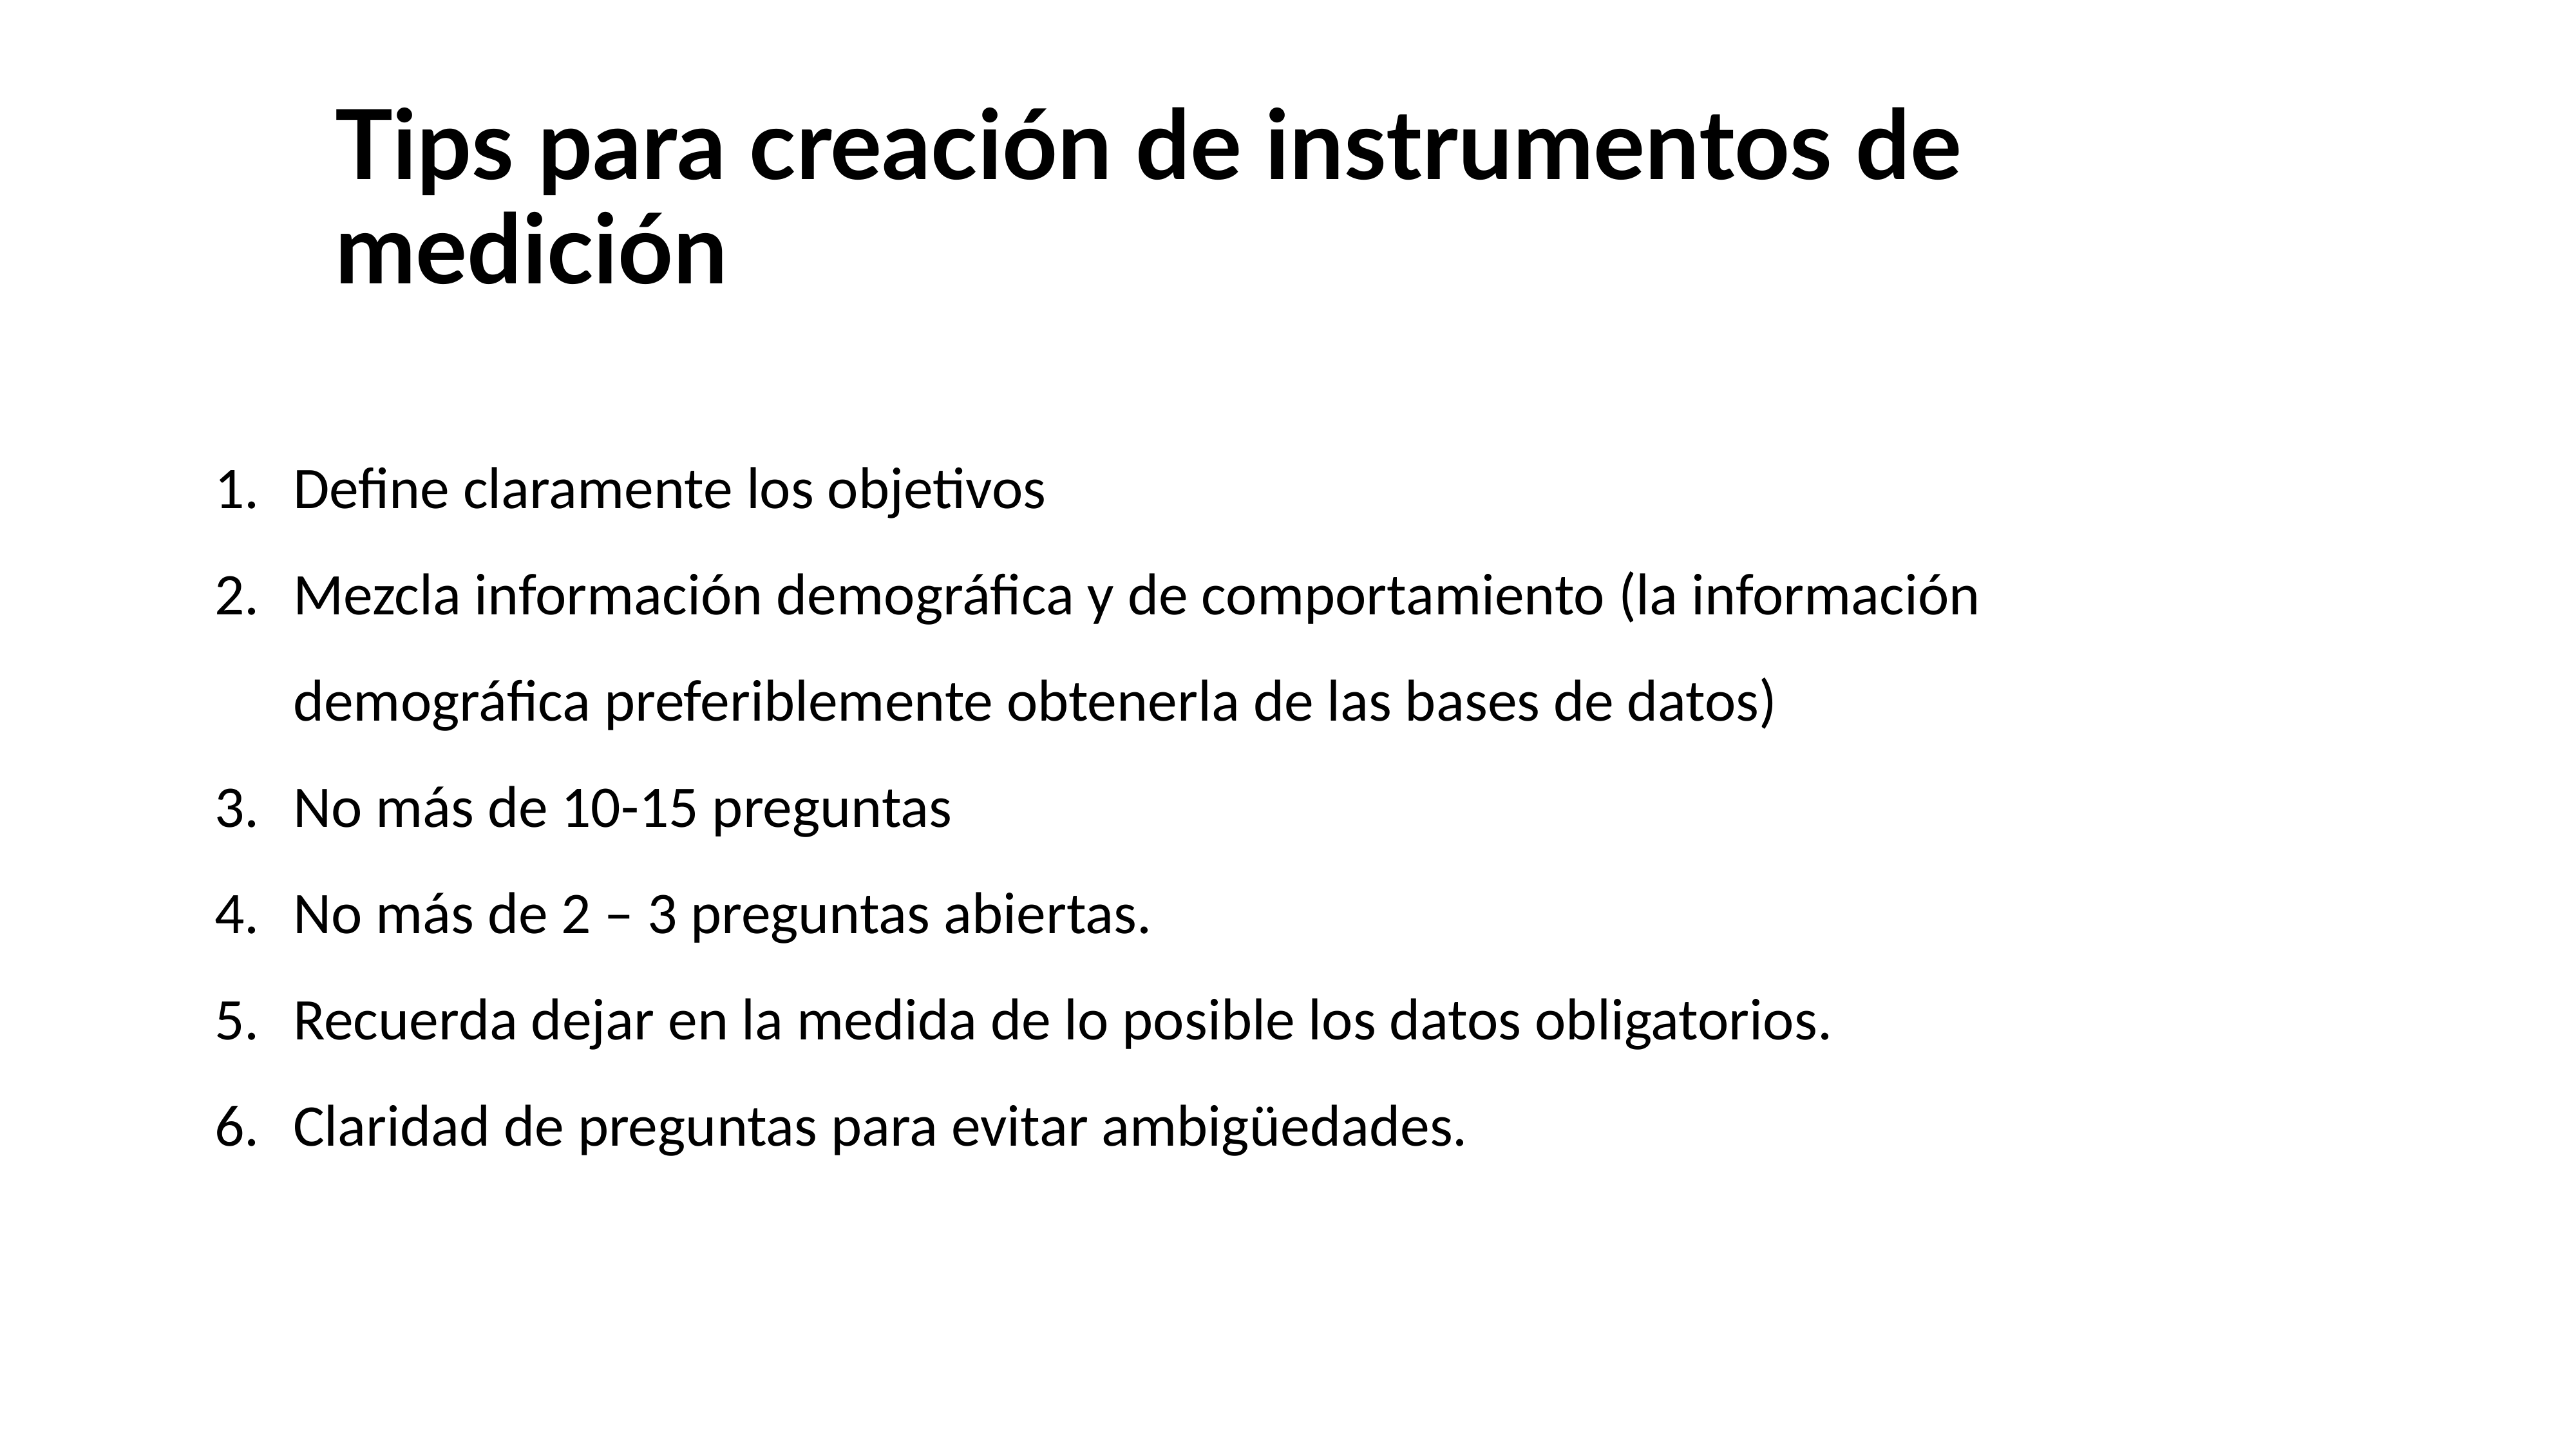

Tips para creación de instrumentos de medición
Define claramente los objetivos
Mezcla información demográfica y de comportamiento (la información demográfica preferiblemente obtenerla de las bases de datos)
No más de 10-15 preguntas
No más de 2 – 3 preguntas abiertas.
Recuerda dejar en la medida de lo posible los datos obligatorios.
Claridad de preguntas para evitar ambigüedades.